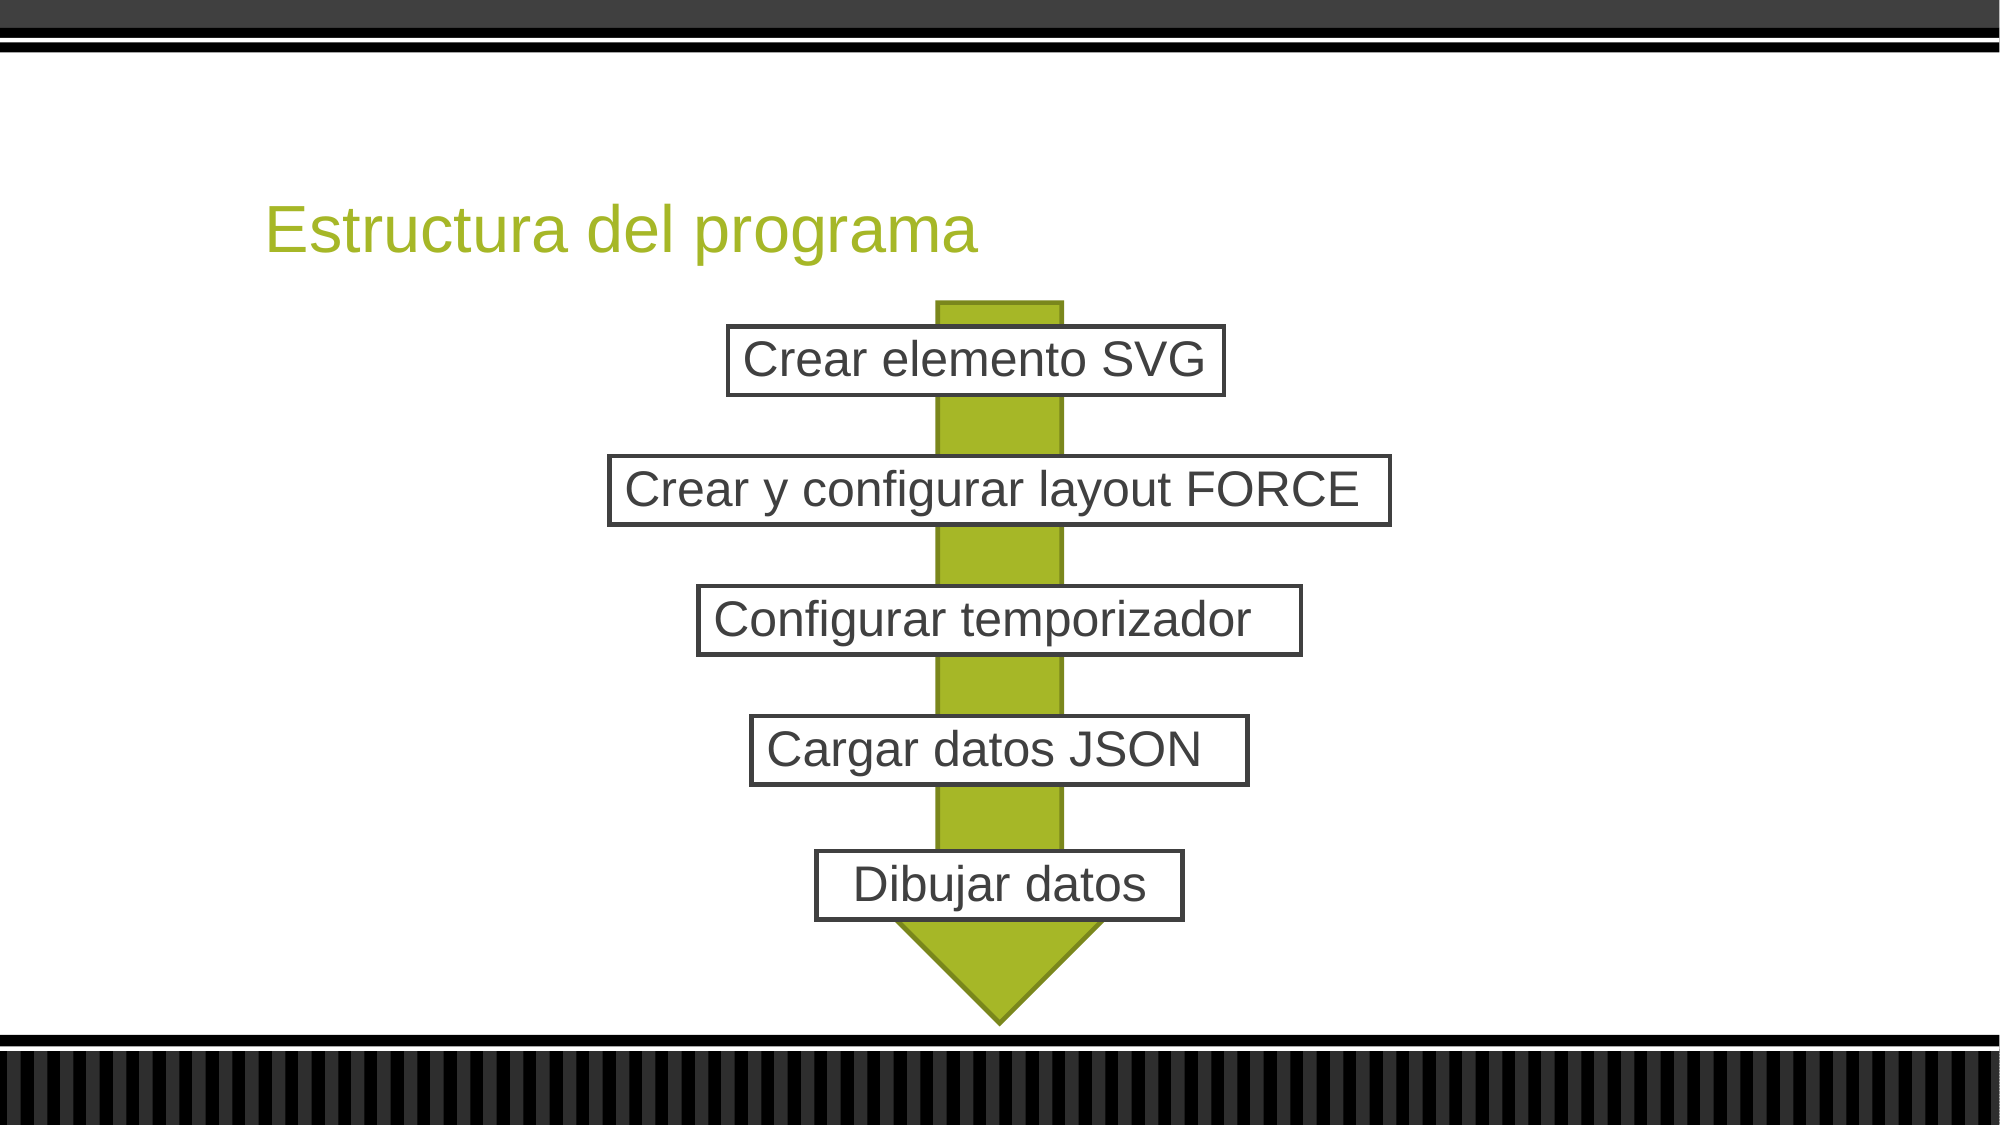

# Estructura del programa

Crear elemento SVG
Crear y configurar layout FORCE
Configurar temporizador
Cargar datos JSON
Dibujar datos